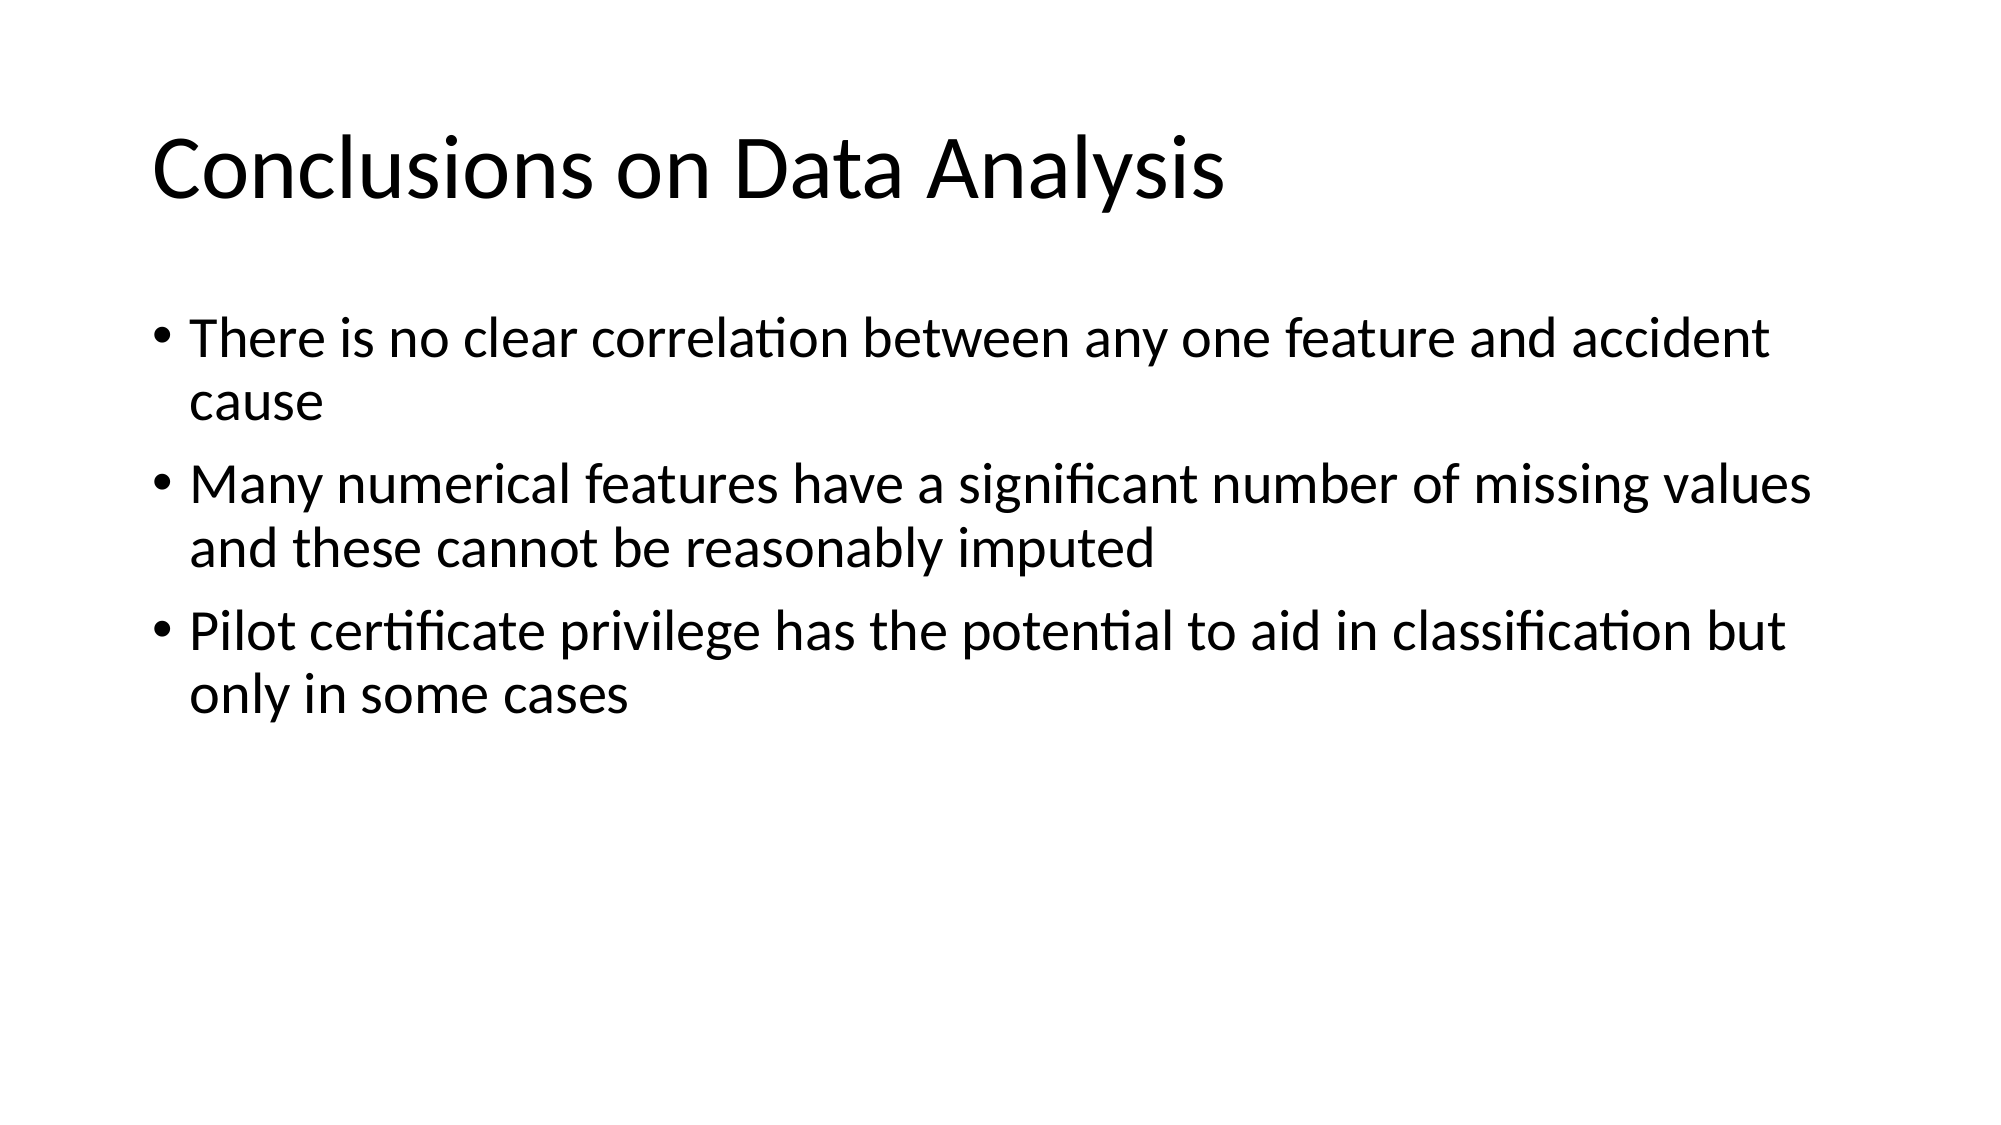

# Conclusions on Data Analysis
There is no clear correlation between any one feature and accident cause
Many numerical features have a significant number of missing values and these cannot be reasonably imputed
Pilot certificate privilege has the potential to aid in classification but only in some cases